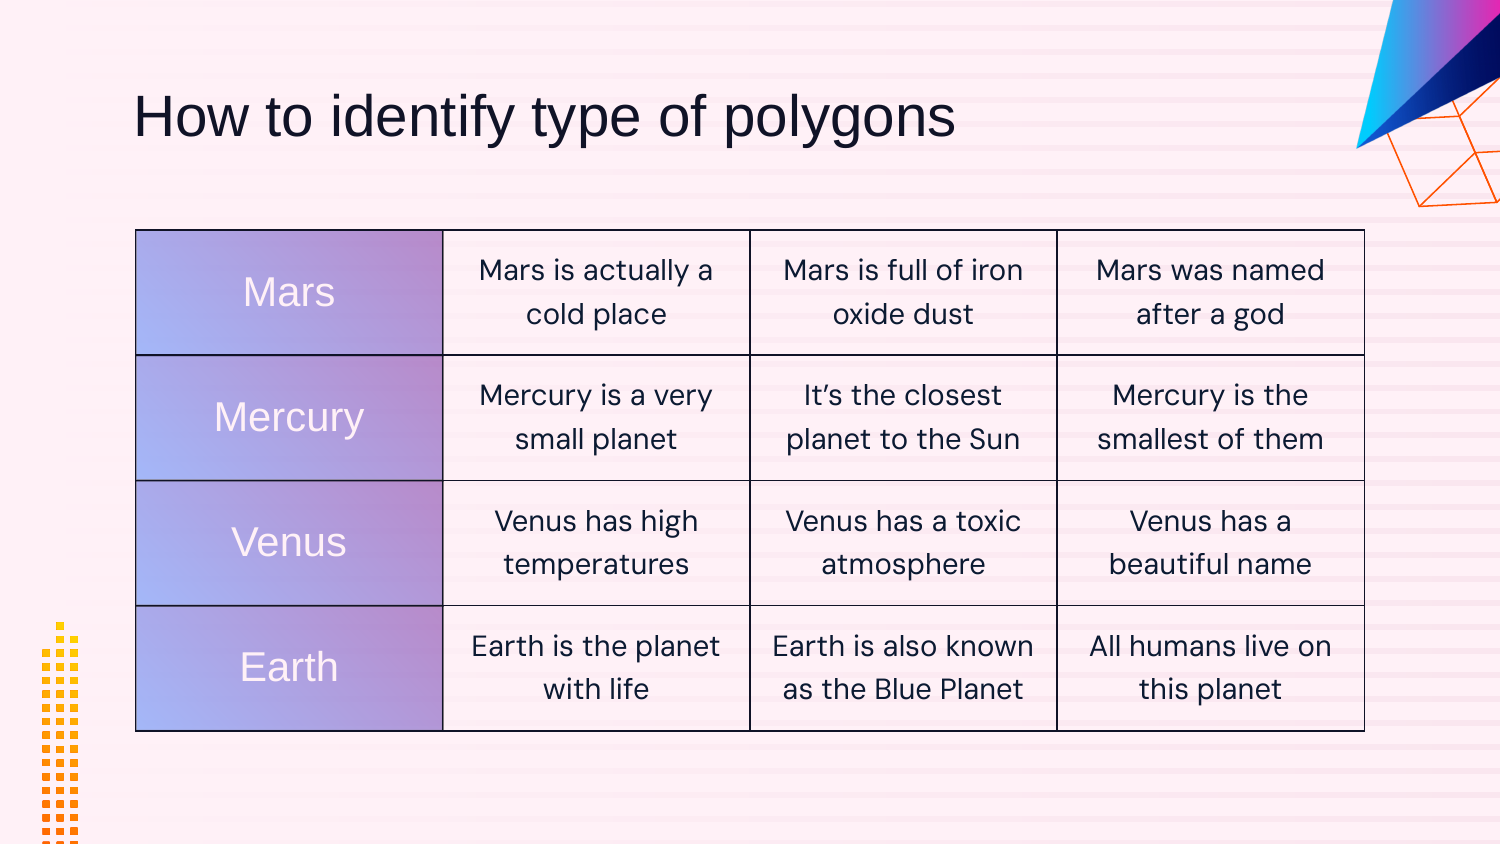

# How to identify type of polygons
| Mars | Mars is actually a cold place | Mars is full of iron oxide dust | Mars was named after a god |
| --- | --- | --- | --- |
| Mercury | Mercury is a very small planet | It’s the closest planet to the Sun | Mercury is the smallest of them |
| Venus | Venus has high temperatures | Venus has a toxic atmosphere | Venus has a beautiful name |
| Earth | Earth is the planet with life | Earth is also known as the Blue Planet | All humans live on this planet |